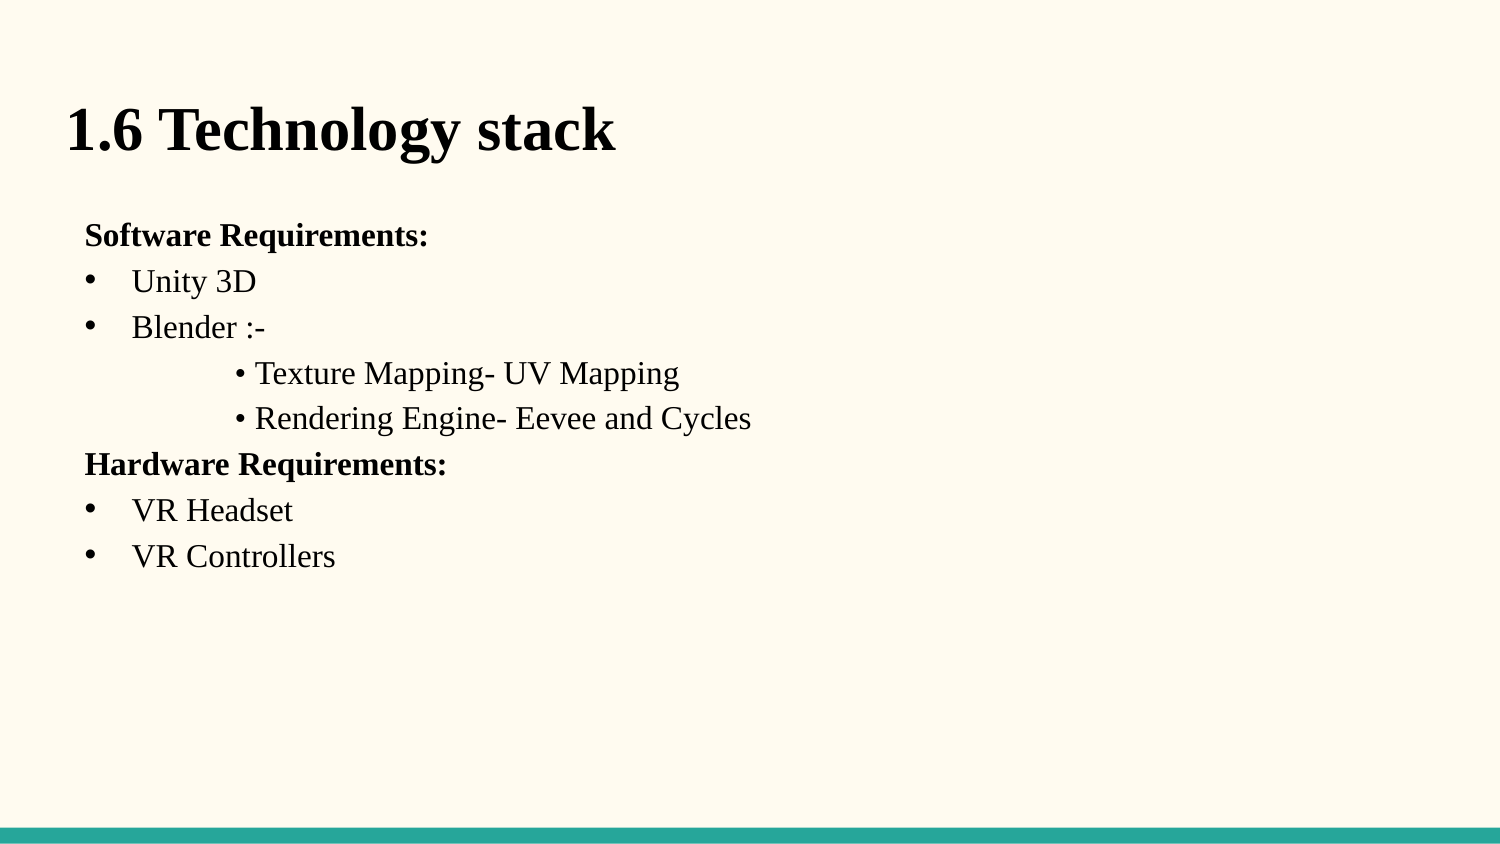

1.6 Technology stack
Software Requirements:
Unity 3D
Blender :-
	• Texture Mapping- UV Mapping
	• Rendering Engine- Eevee and Cycles
Hardware Requirements:
VR Headset
VR Controllers